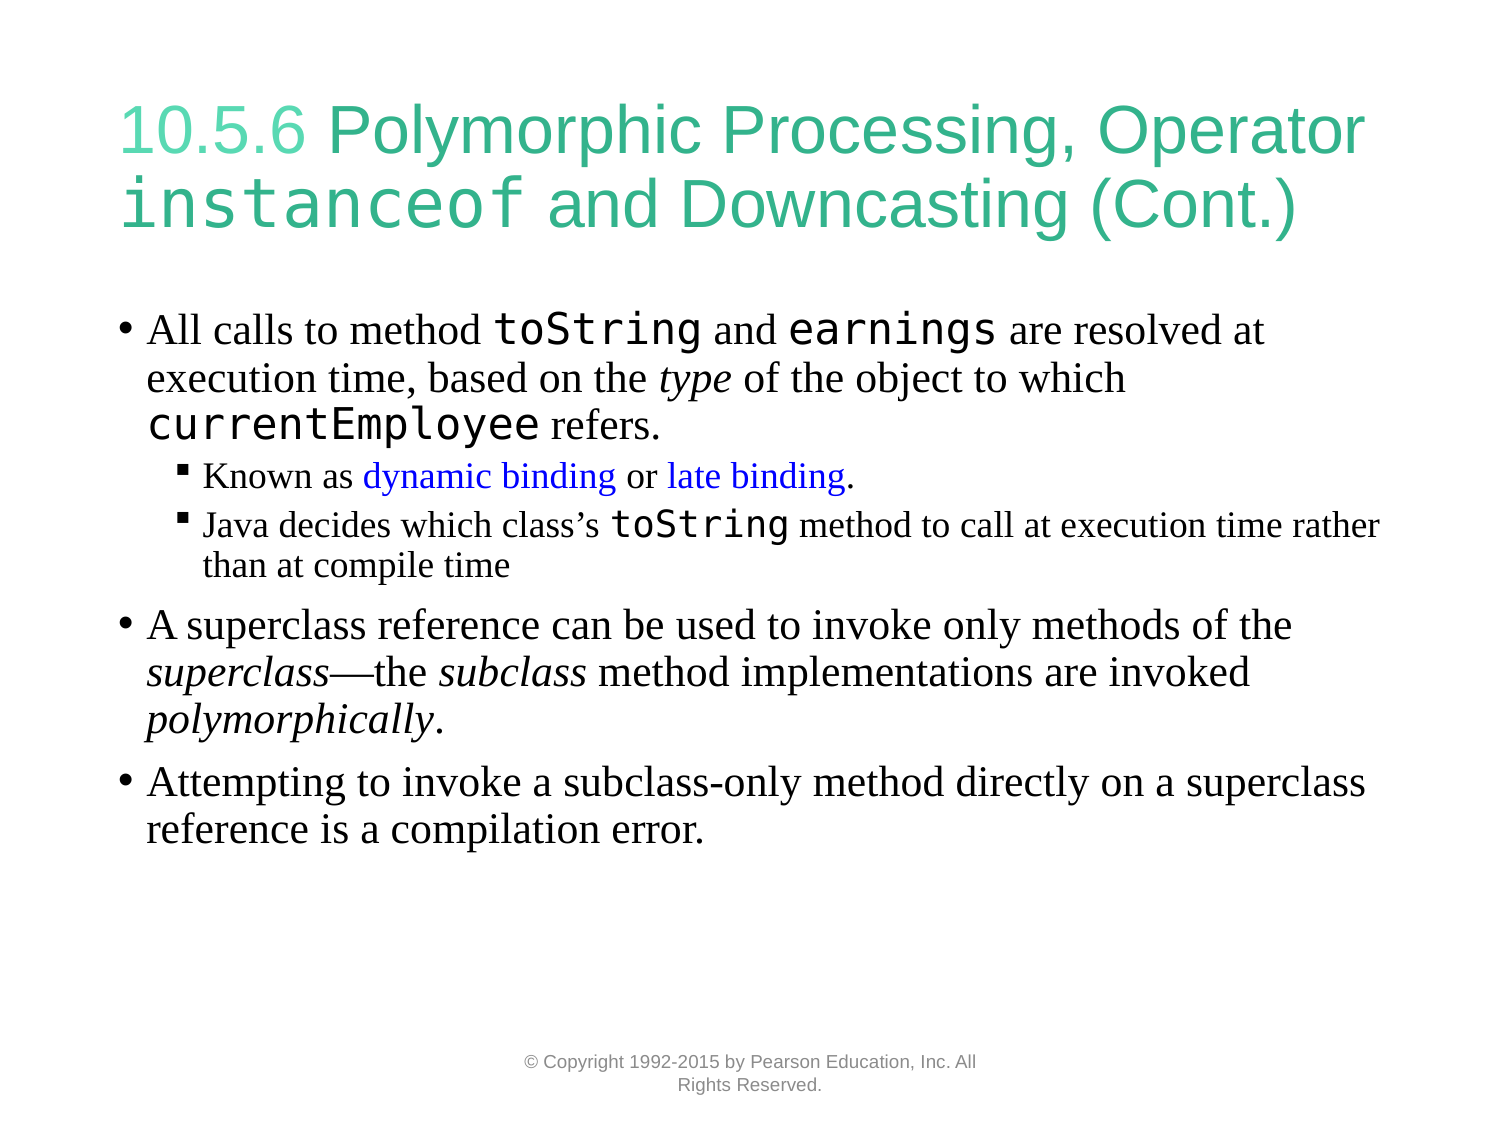

# 10.5.6 Polymorphic Processing, Operator instanceof and Downcasting (Cont.)
All calls to method toString and earnings are resolved at execution time, based on the type of the object to which currentEmployee refers.
Known as dynamic binding or late binding.
Java decides which class’s toString method to call at execution time rather than at compile time
A superclass reference can be used to invoke only methods of the superclass—the subclass method implementations are invoked polymorphically.
Attempting to invoke a subclass-only method directly on a superclass reference is a compilation error.
© Copyright 1992-2015 by Pearson Education, Inc. All Rights Reserved.